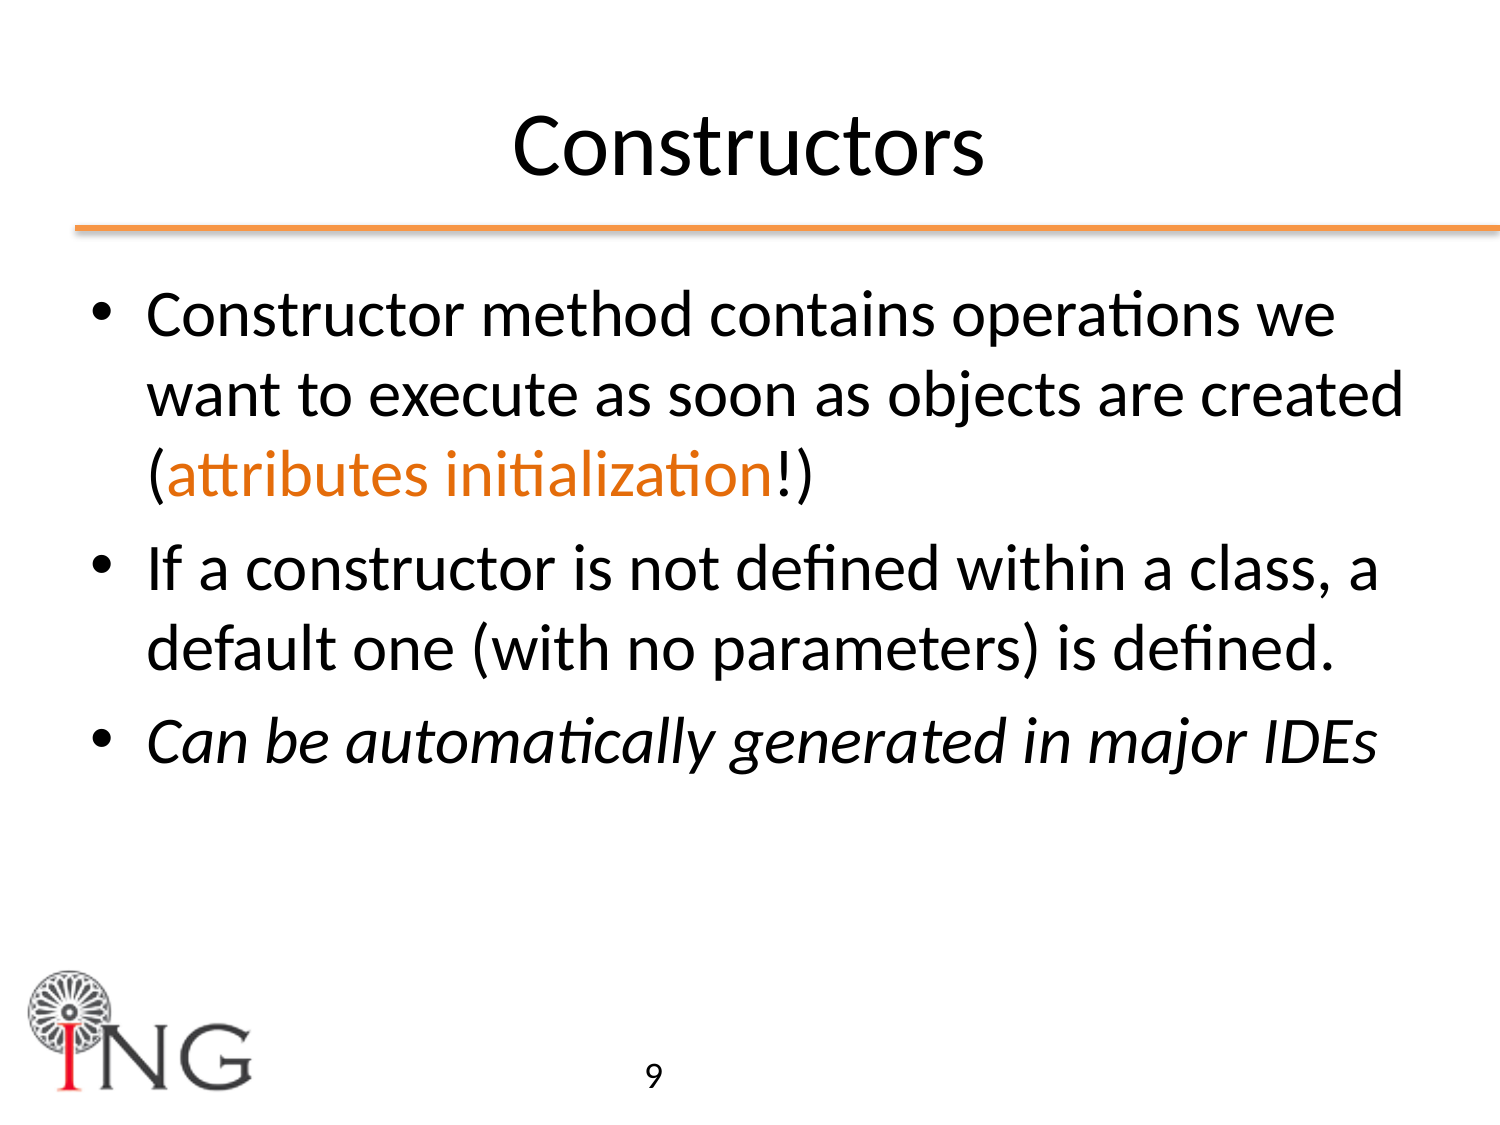

# Constructors
Constructor method contains operations we want to execute as soon as objects are created (attributes initialization!)
If a constructor is not defined within a class, a default one (with no parameters) is defined.
Can be automatically generated in major IDEs
9